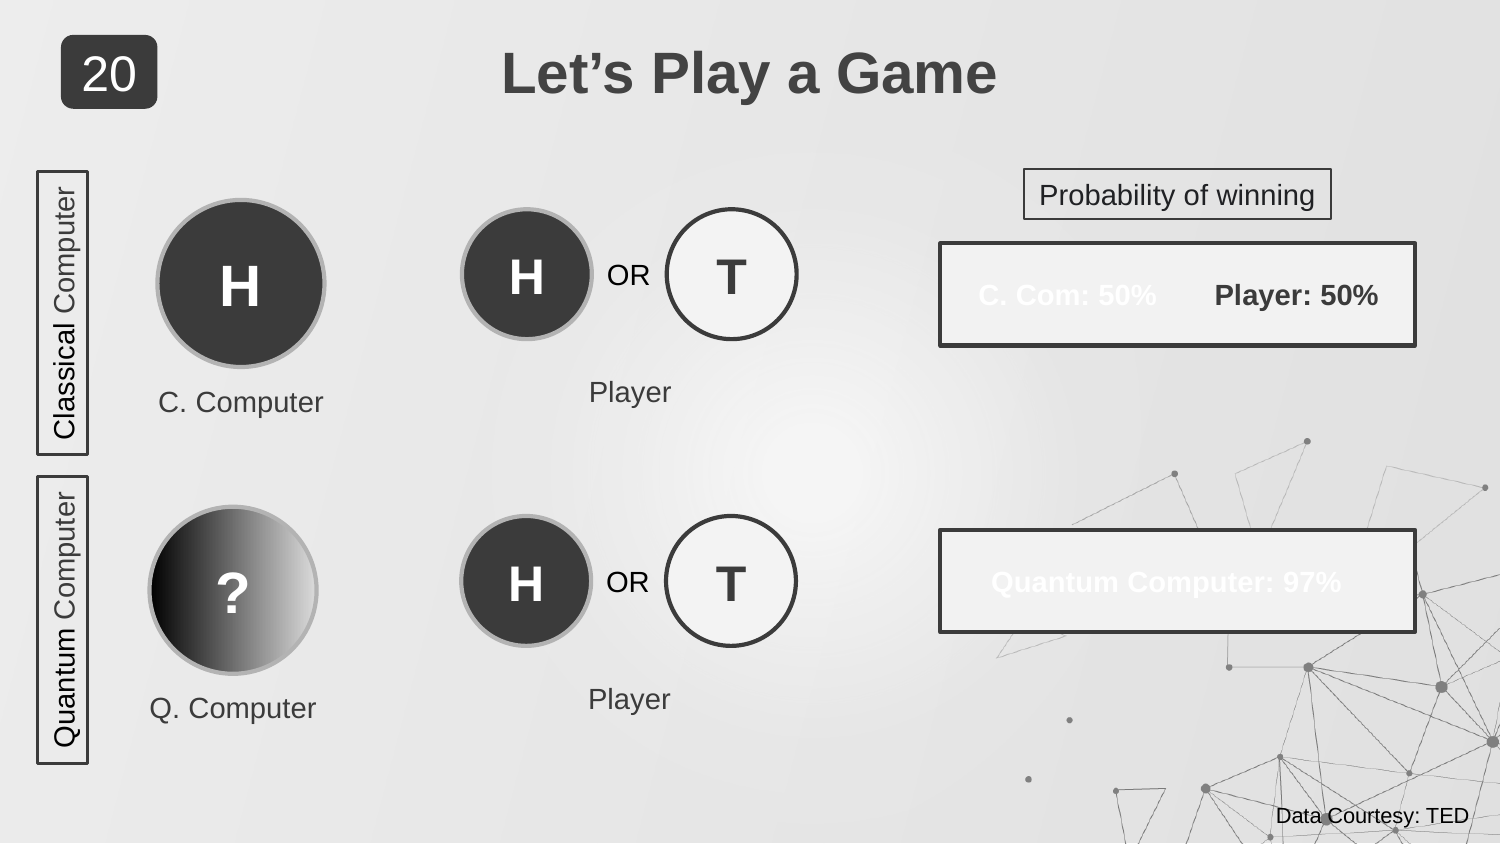

# Let’s Play a Game
20
Probability of winning

Player: 50%
C. Com: 50%
H
C. Computer
T
H
OR
Player
Classical Computer
?
Q. Computer
T
H
OR
Player
Quantum Computer

Quantum Computer: 97%
Data Courtesy: TED